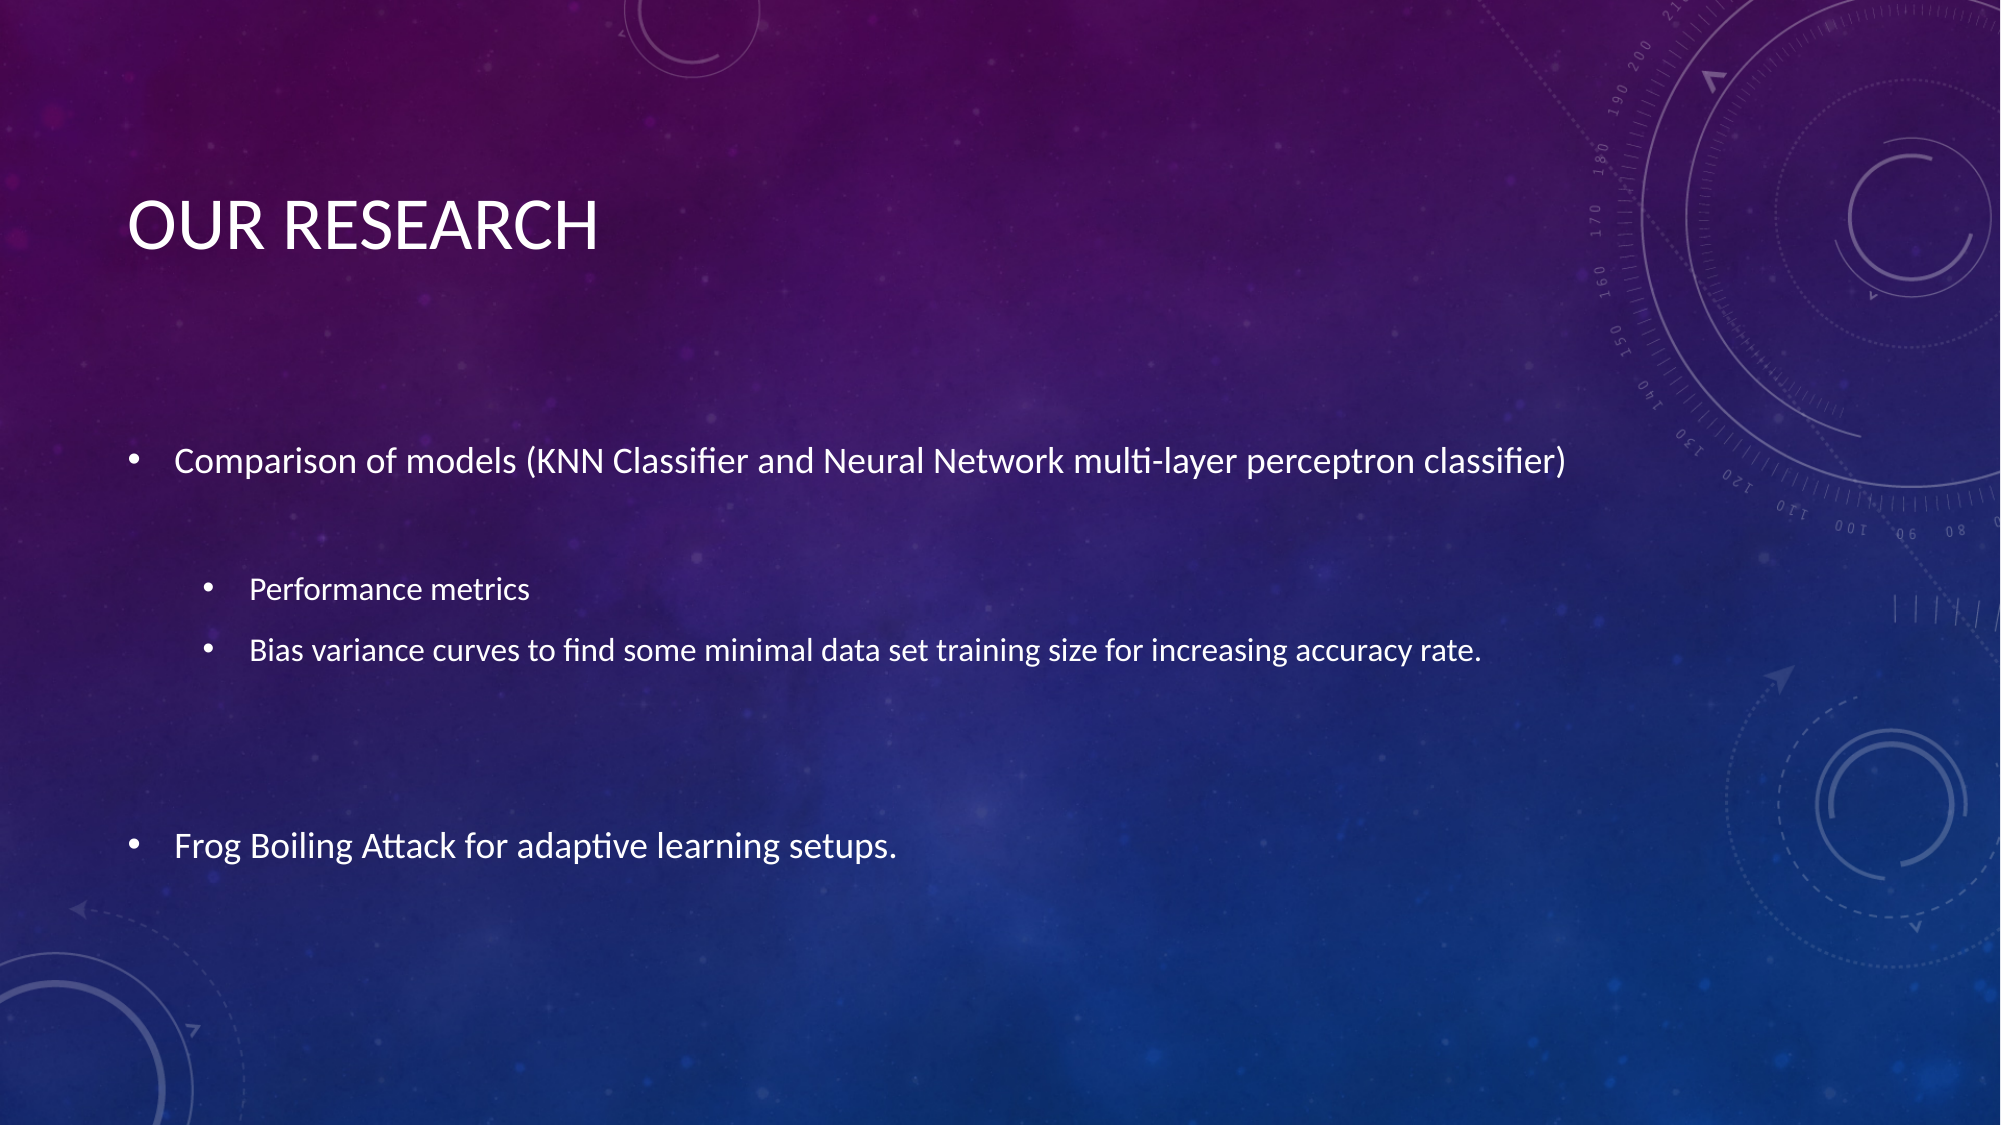

# Our RESEARCH
Comparison of models (KNN Classifier and Neural Network multi-layer perceptron classifier)

Performance metrics
Bias variance curves to find some minimal data set training size for increasing accuracy rate.

Frog Boiling Attack for adaptive learning setups.